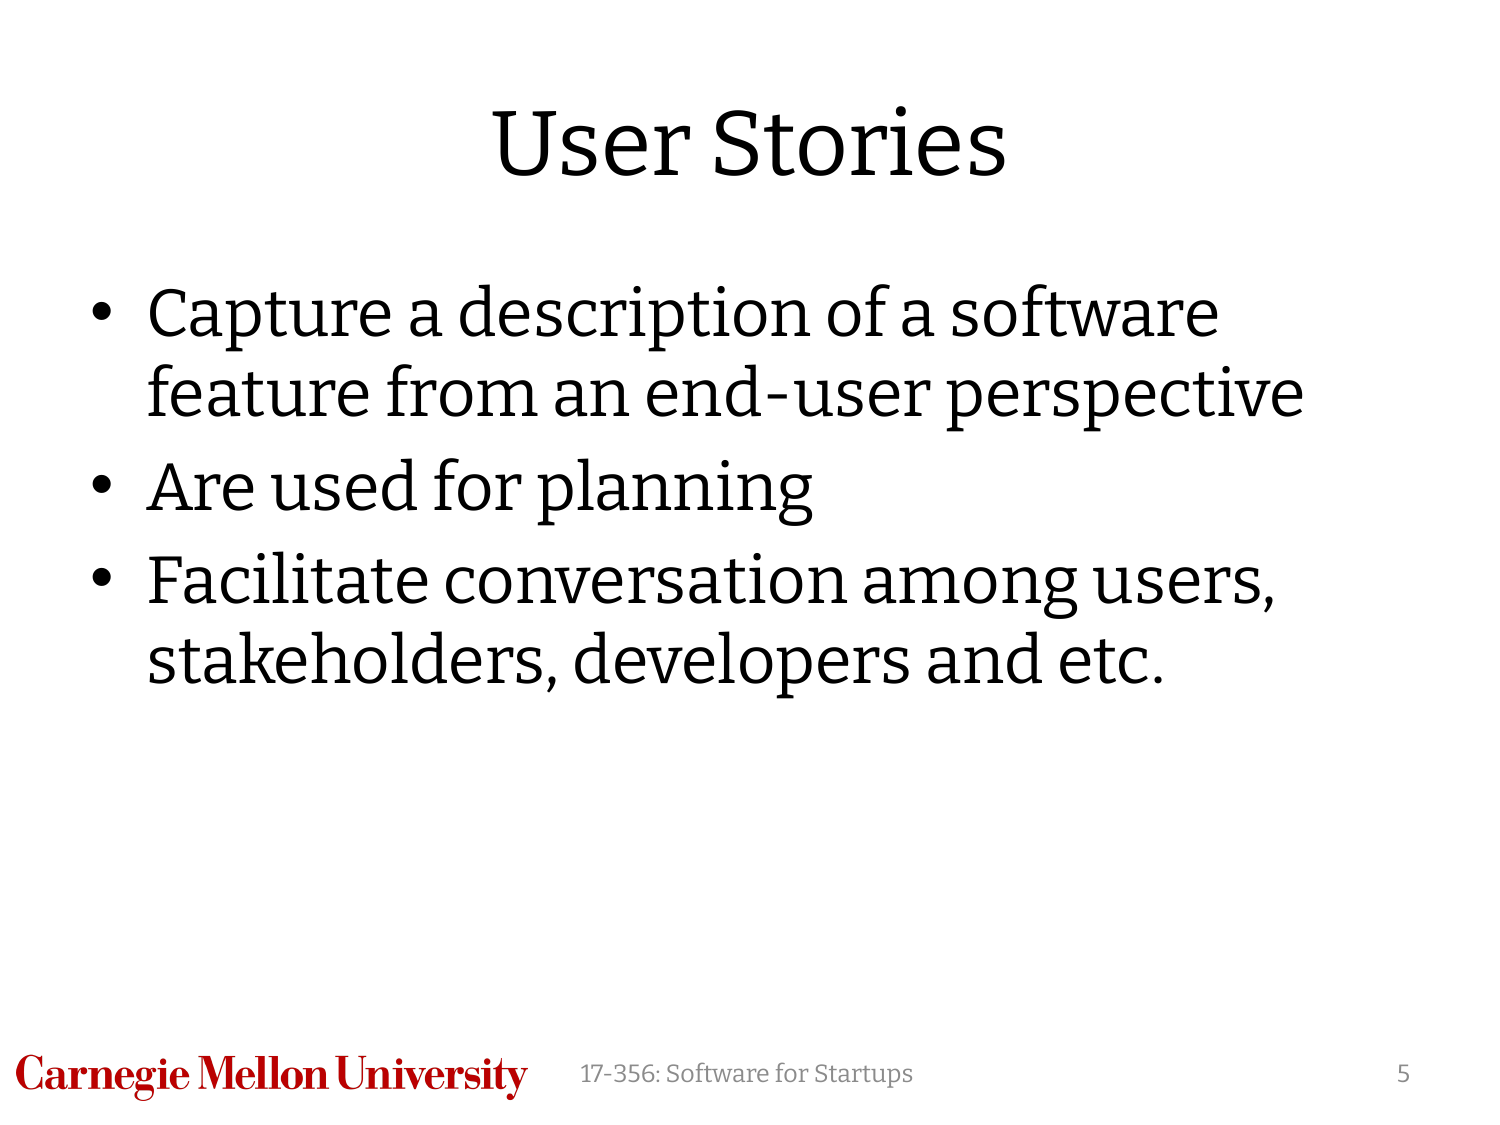

# User Stories
Capture a description of a software feature from an end-user perspective
Are used for planning
Facilitate conversation among users, stakeholders, developers and etc.
17-356: Software for Startups
5